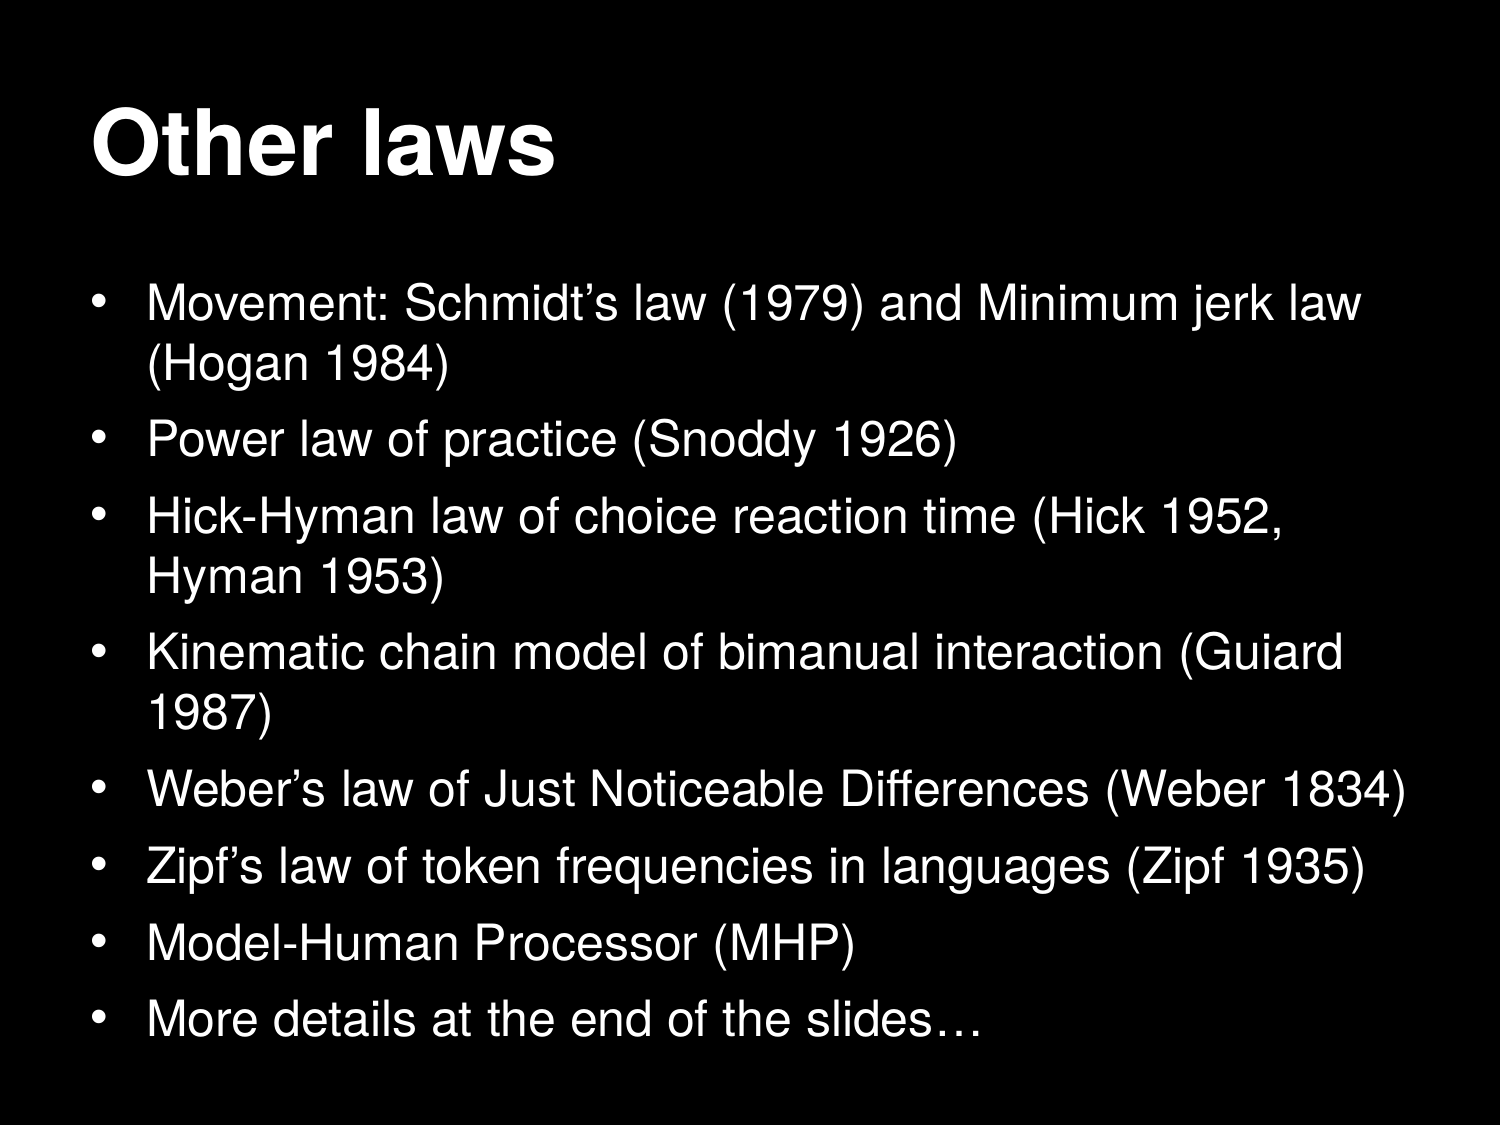

# Other laws
Movement: Schmidt’s law (1979) and Minimum jerk law (Hogan 1984)
Power law of practice (Snoddy 1926)
Hick-Hyman law of choice reaction time (Hick 1952, Hyman 1953)
Kinematic chain model of bimanual interaction (Guiard 1987)
Weber’s law of Just Noticeable Differences (Weber 1834)
Zipf’s law of token frequencies in languages (Zipf 1935)
Model-Human Processor (MHP)
More details at the end of the slides…